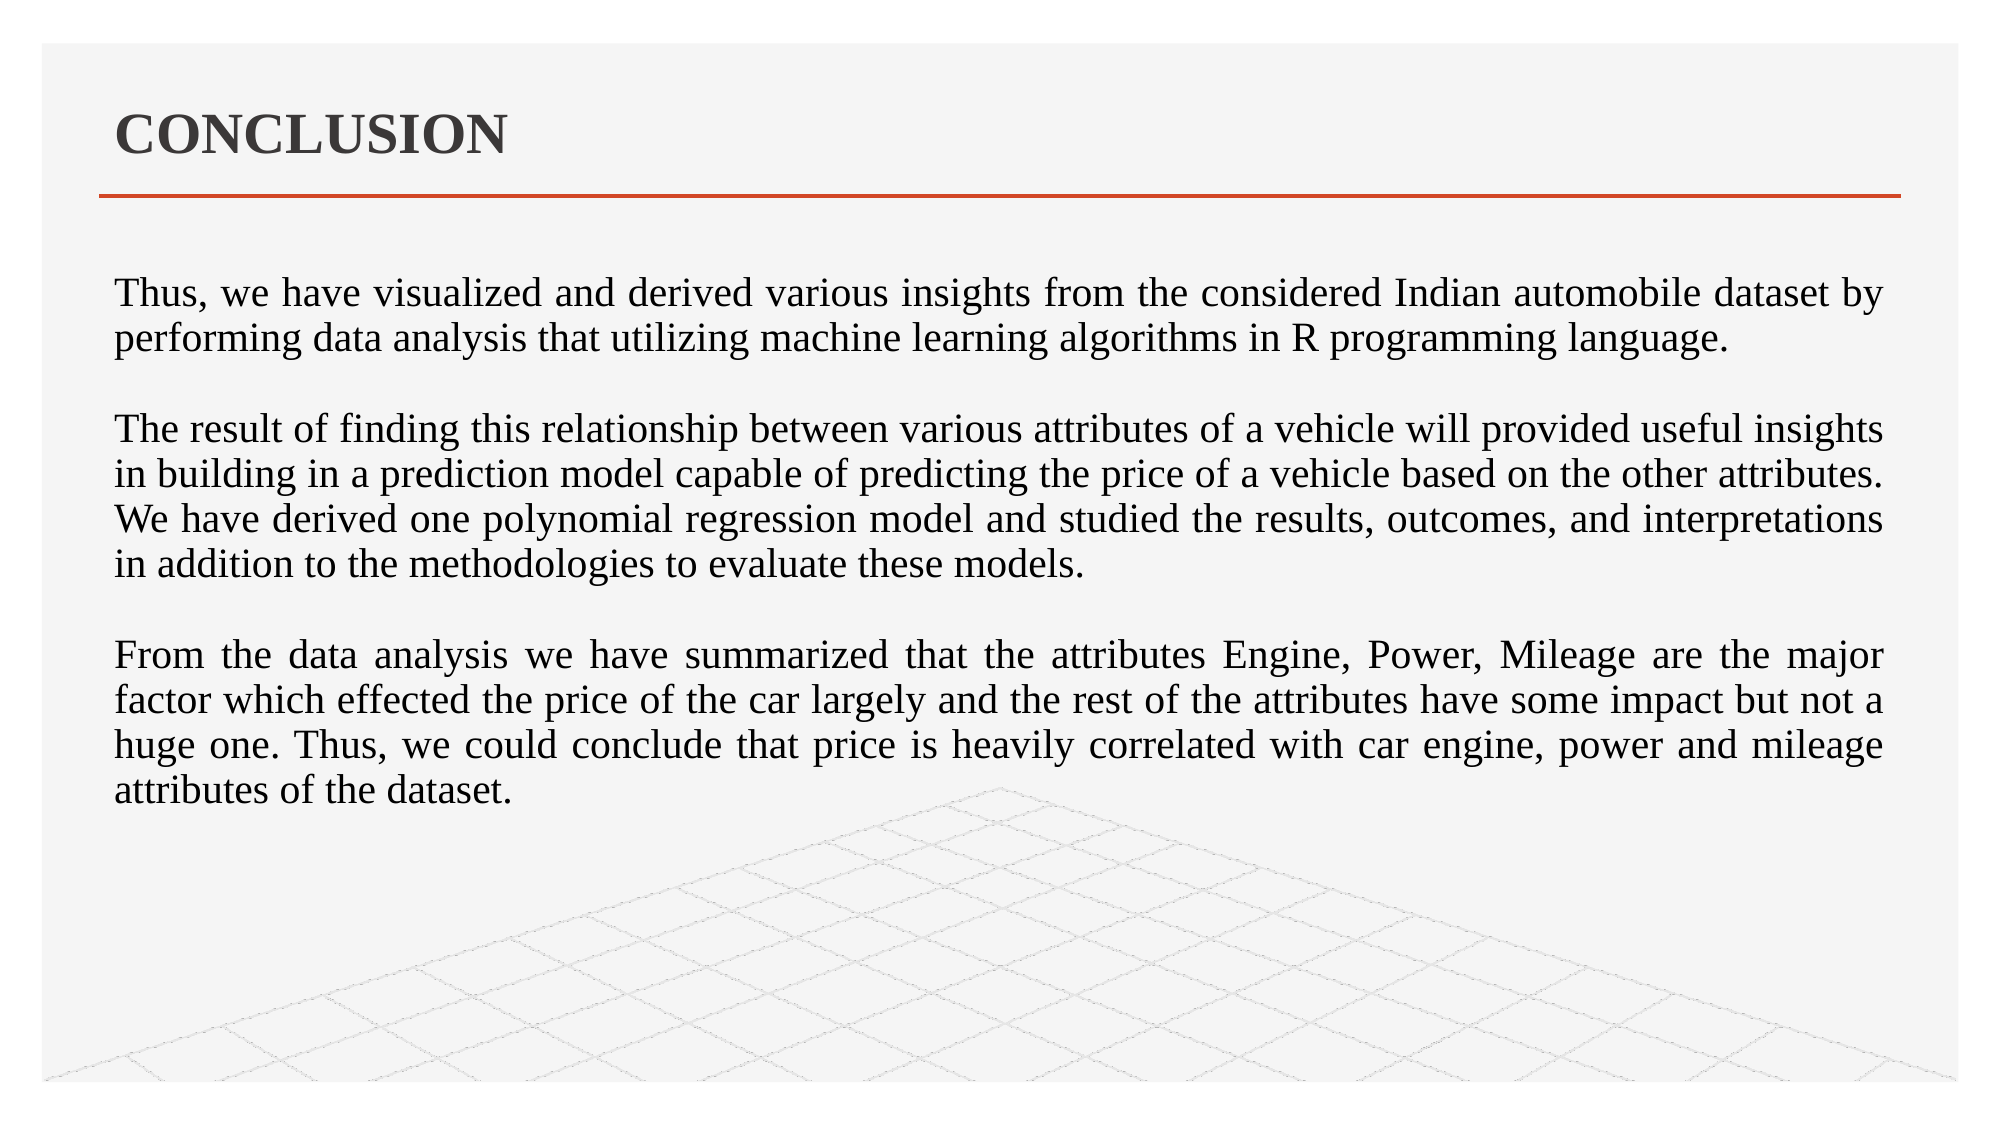

# CONCLUSION
Thus, we have visualized and derived various insights from the considered Indian automobile dataset by performing data analysis that utilizing machine learning algorithms in R programming language.
The result of finding this relationship between various attributes of a vehicle will provided useful insights in building in a prediction model capable of predicting the price of a vehicle based on the other attributes. We have derived one polynomial regression model and studied the results, outcomes, and interpretations in addition to the methodologies to evaluate these models.
From the data analysis we have summarized that the attributes Engine, Power, Mileage are the major factor which effected the price of the car largely and the rest of the attributes have some impact but not a huge one. Thus, we could conclude that price is heavily correlated with car engine, power and mileage attributes of the dataset.